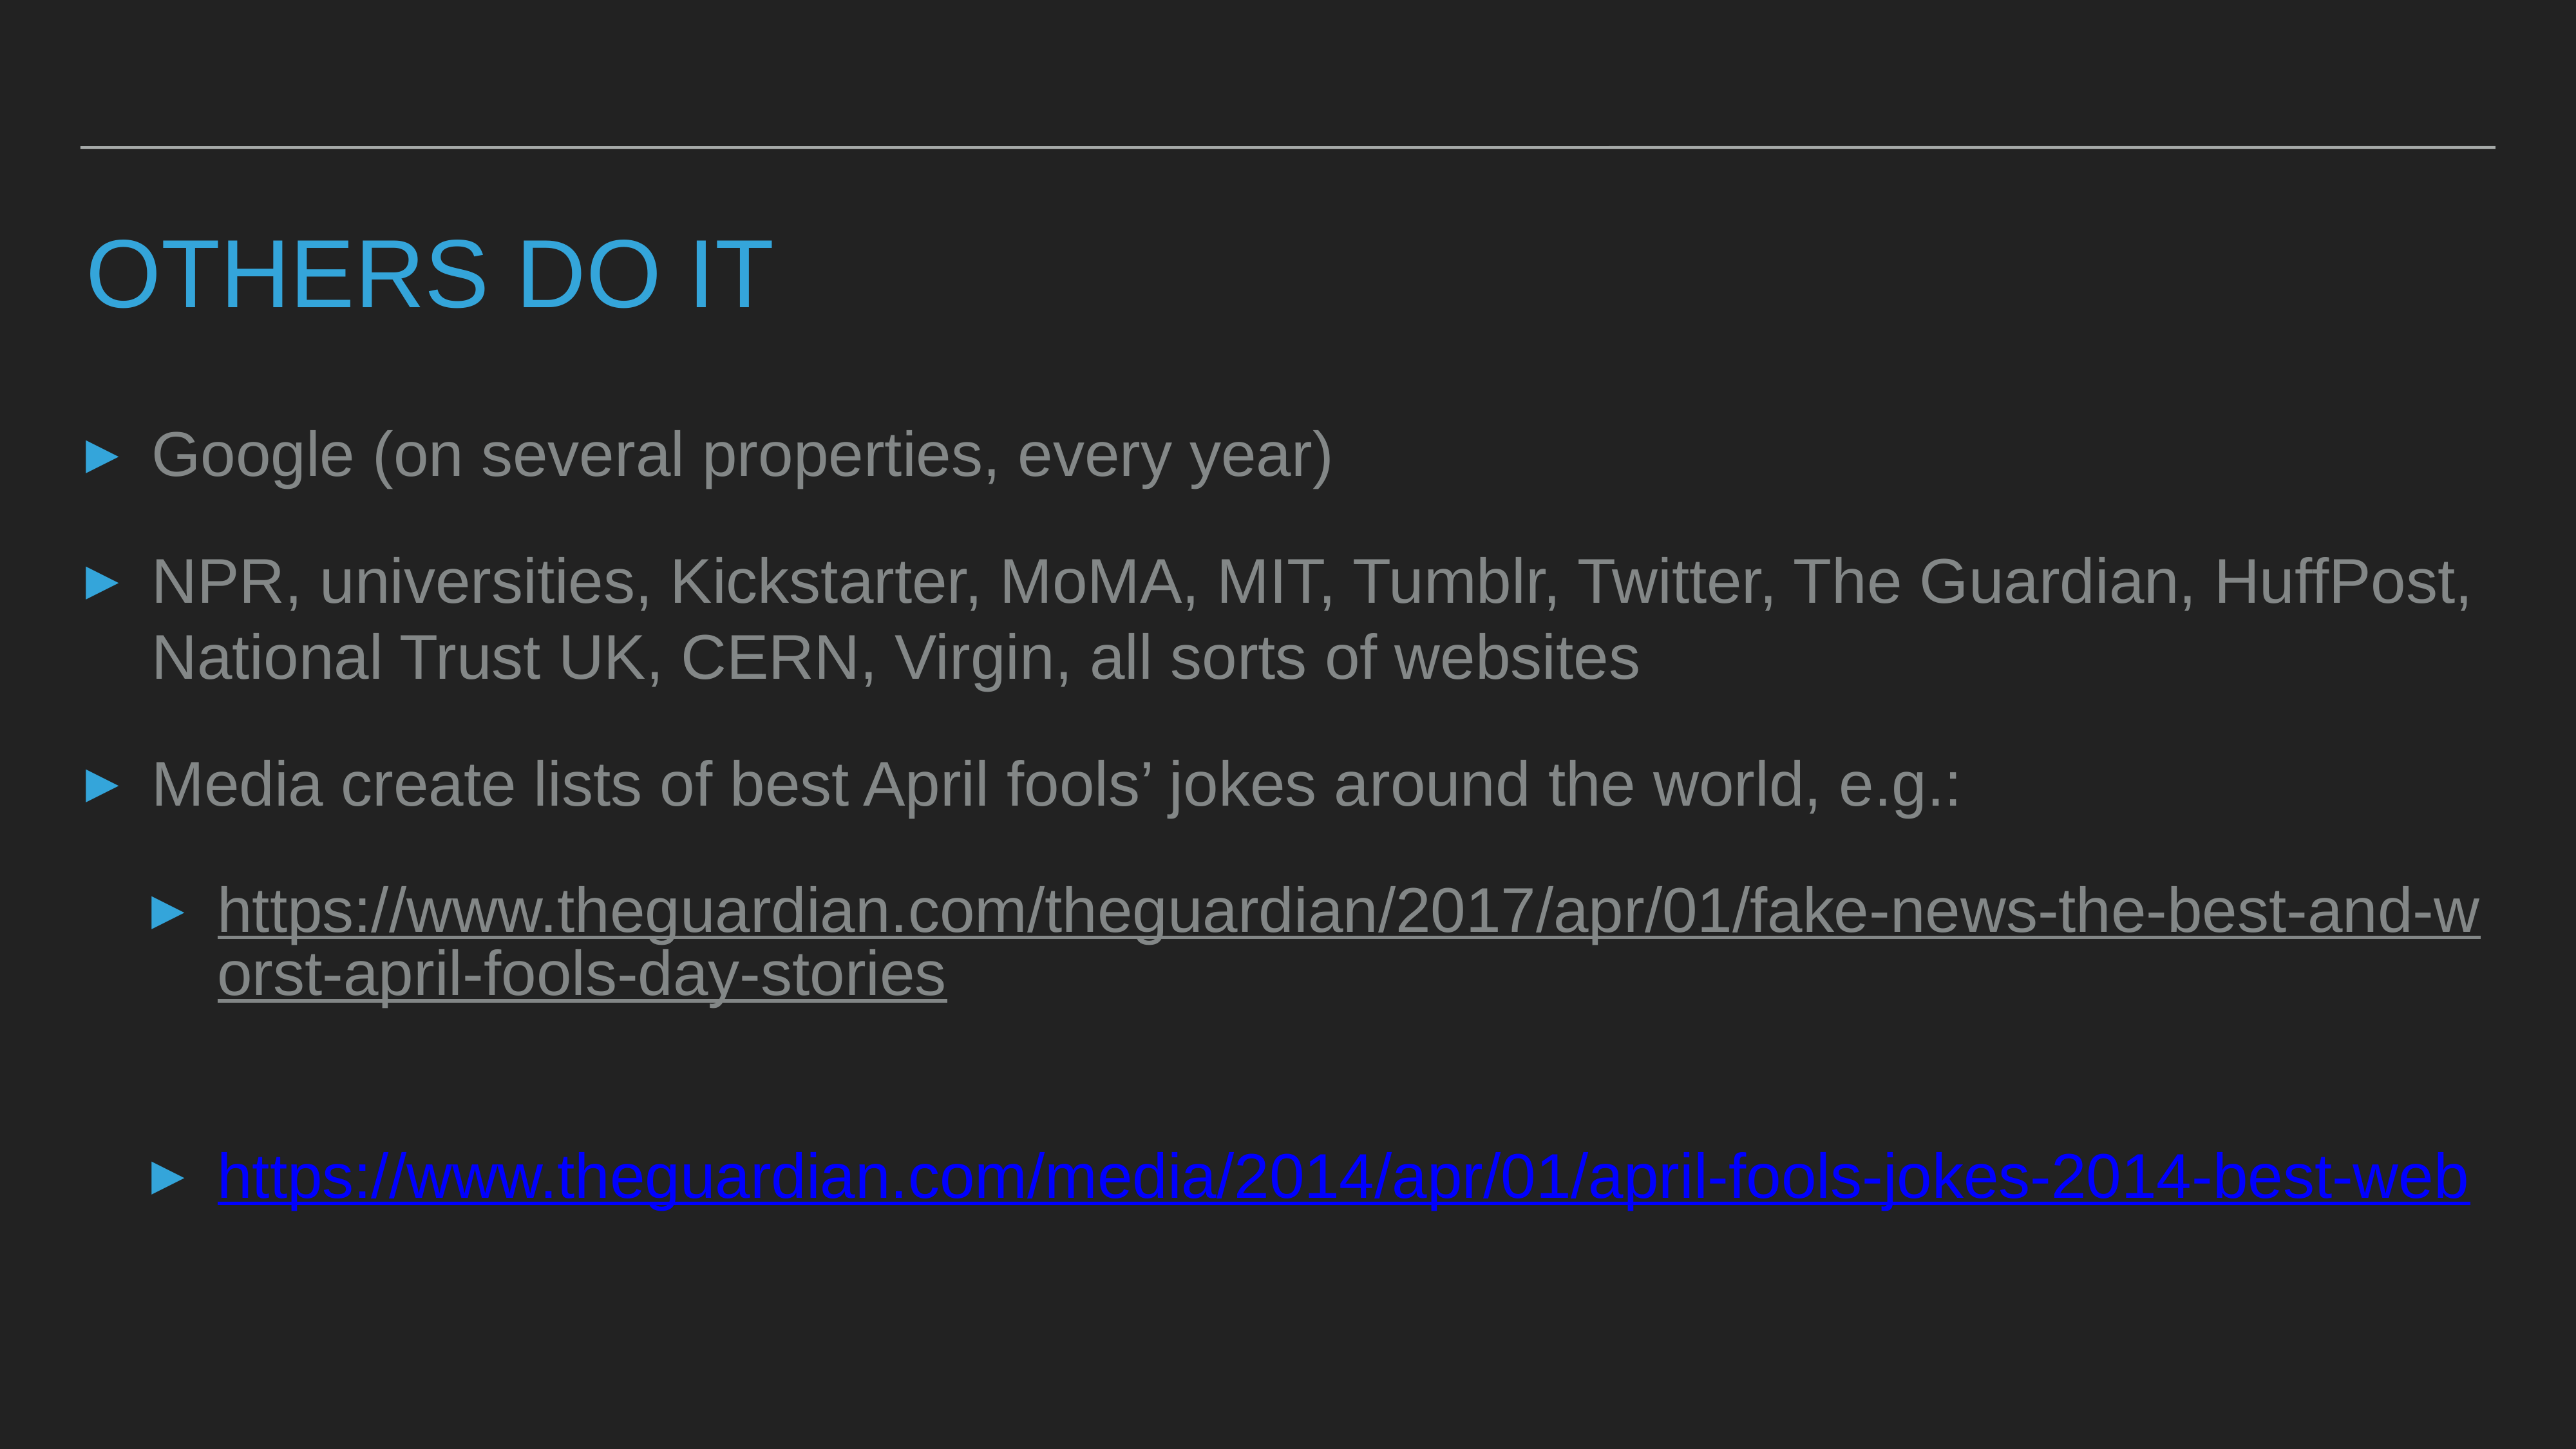

# Others do it
Google (on several properties, every year)
NPR, universities, Kickstarter, MoMA, MIT, Tumblr, Twitter, The Guardian, HuffPost, National Trust UK, CERN, Virgin, all sorts of websites
Media create lists of best April fools’ jokes around the world, e.g.:
https://www.theguardian.com/theguardian/2017/apr/01/fake-news-the-best-and-worst-april-fools-day-stories
https://www.theguardian.com/media/2014/apr/01/april-fools-jokes-2014-best-web